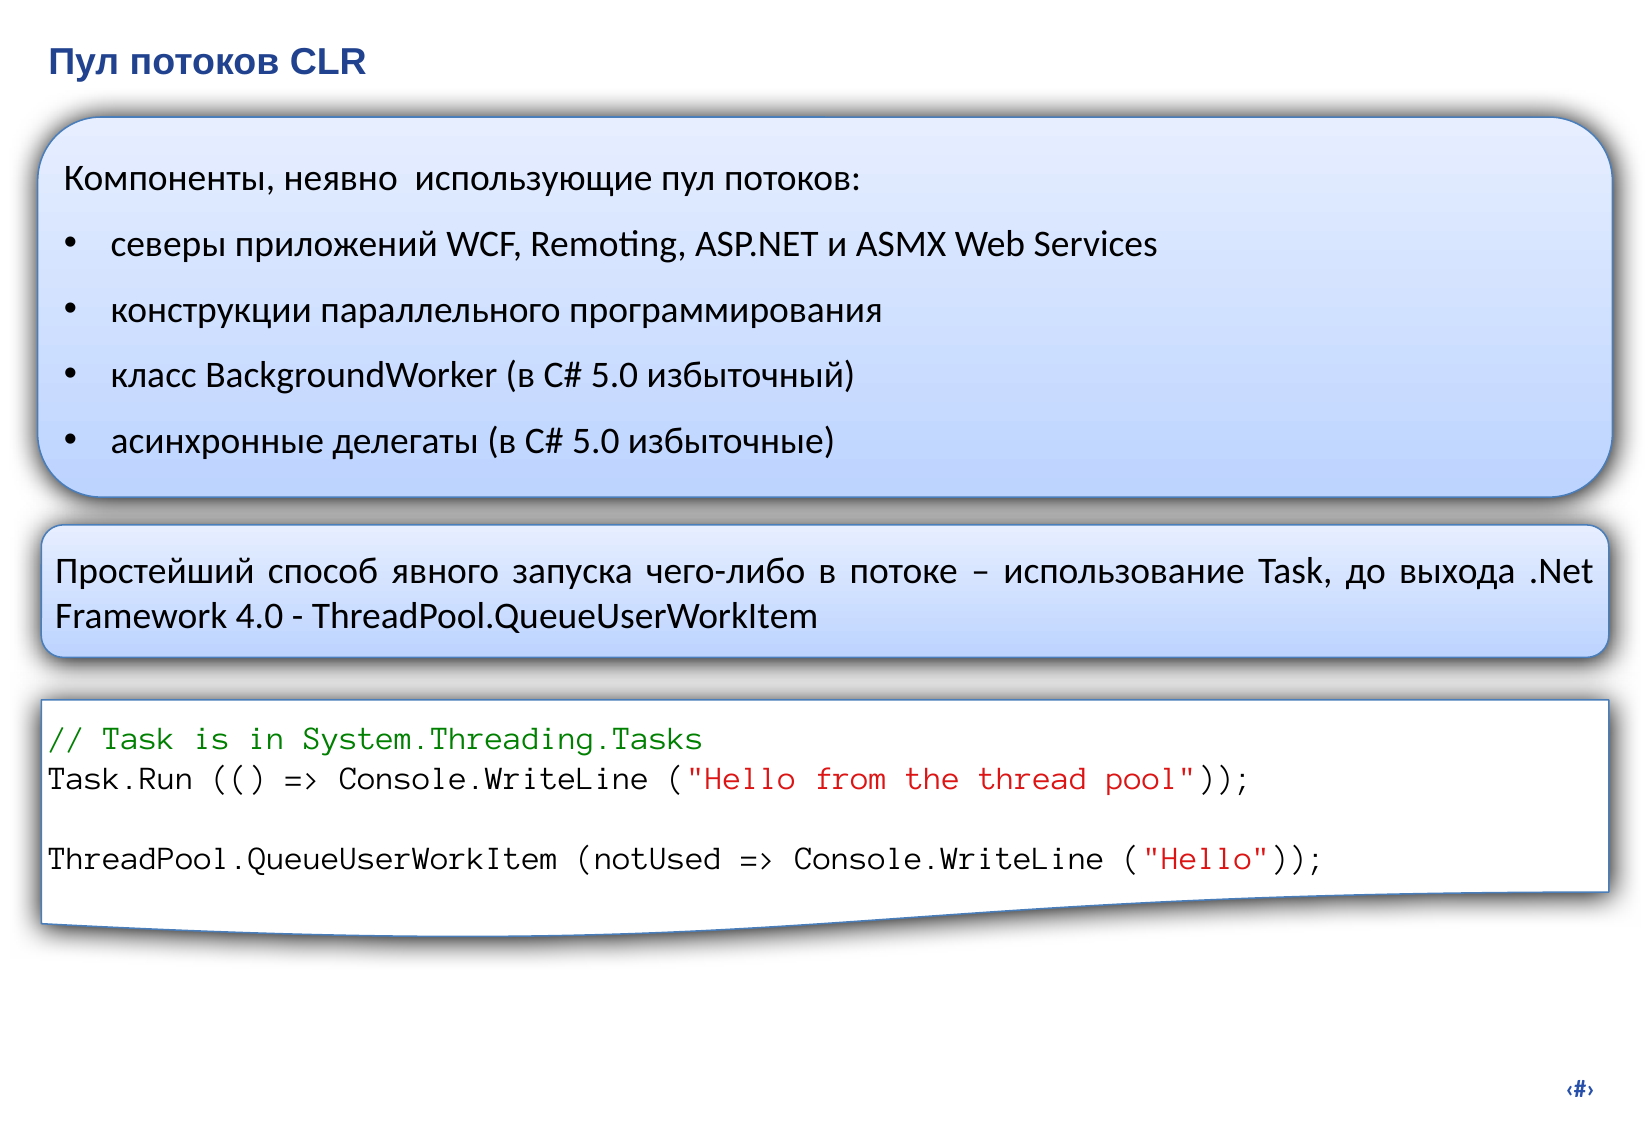

# Пул потоков CLR

Компоненты, неявно  использующие пул потоков:
северы приложений WCF, Remoting, ASP.NET и ASMX Web Services
конструкции параллельного программирования
класс BackgroundWorker (в C# 5.0 избыточный)
асинхронные делегаты (в C# 5.0 избыточные)

Простейший способ явного запуска чего-либо в потоке – использование Task, до выхода .Net Framework 4.0 - ThreadPool.QueueUserWorkItem

// Task is in System.Threading.Tasks
Task.Run (() => Console.WriteLine ("Hello from the thread pool"));

ThreadPool.QueueUserWorkItem (notUsed => Console.WriteLine ("Hello"));